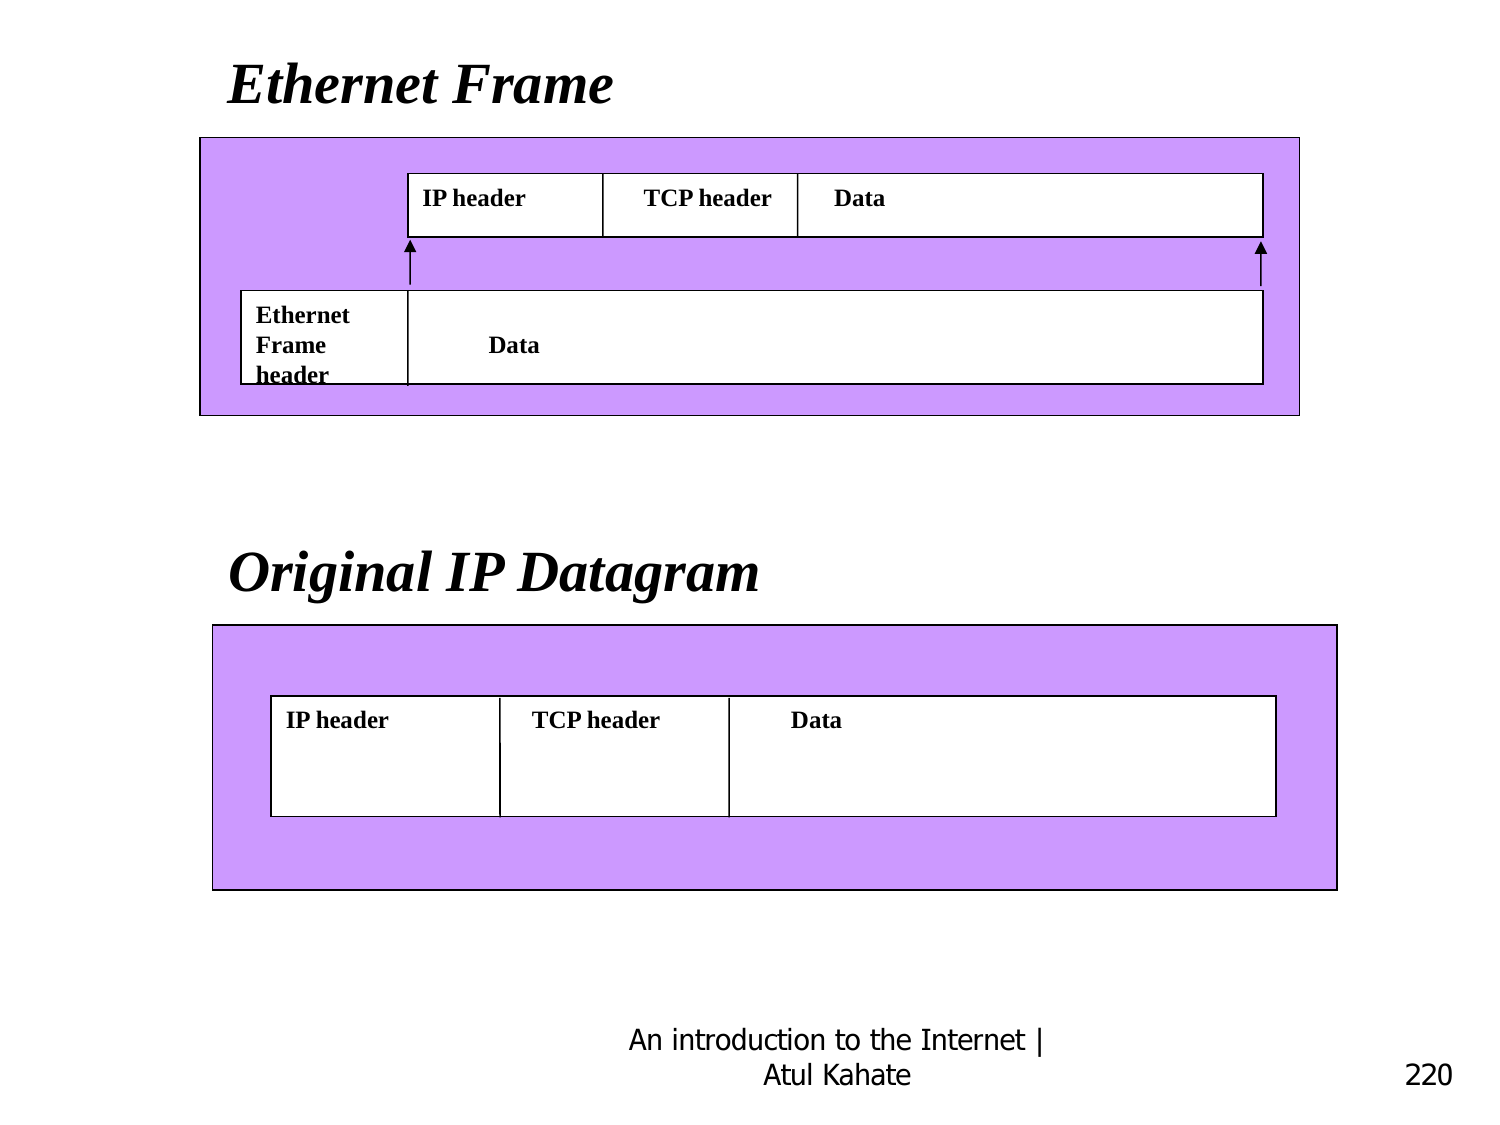

Ethernet Frame

IP header                   TCP header          Data

Ethernet
Frame                          Data
header

Original IP Datagram

IP header                       TCP header                     Data

An introduction to the Internet | Atul Kahate
220